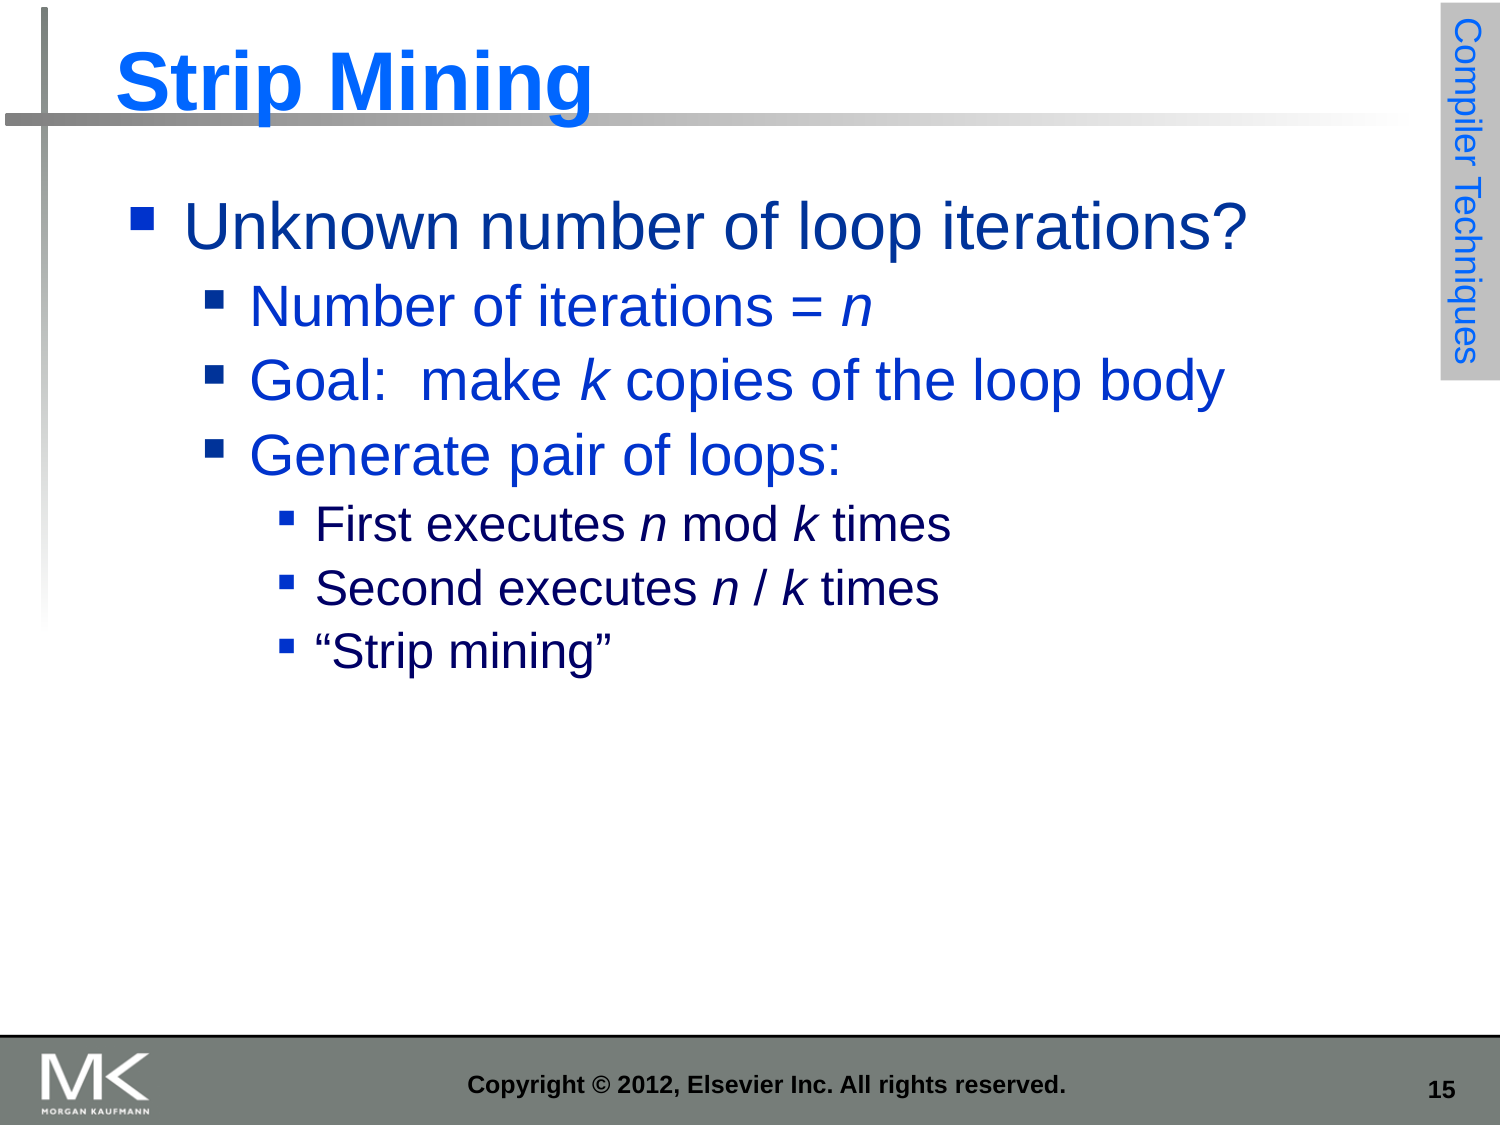

# Strip Mining
Compiler Techniques
Unknown number of loop iterations?
Number of iterations = n
Goal:  make k copies of the loop body
Generate pair of loops:
First executes n mod k times
Second executes n / k times
“Strip mining”

Copyright © 2012, Elsevier Inc. All rights reserved.